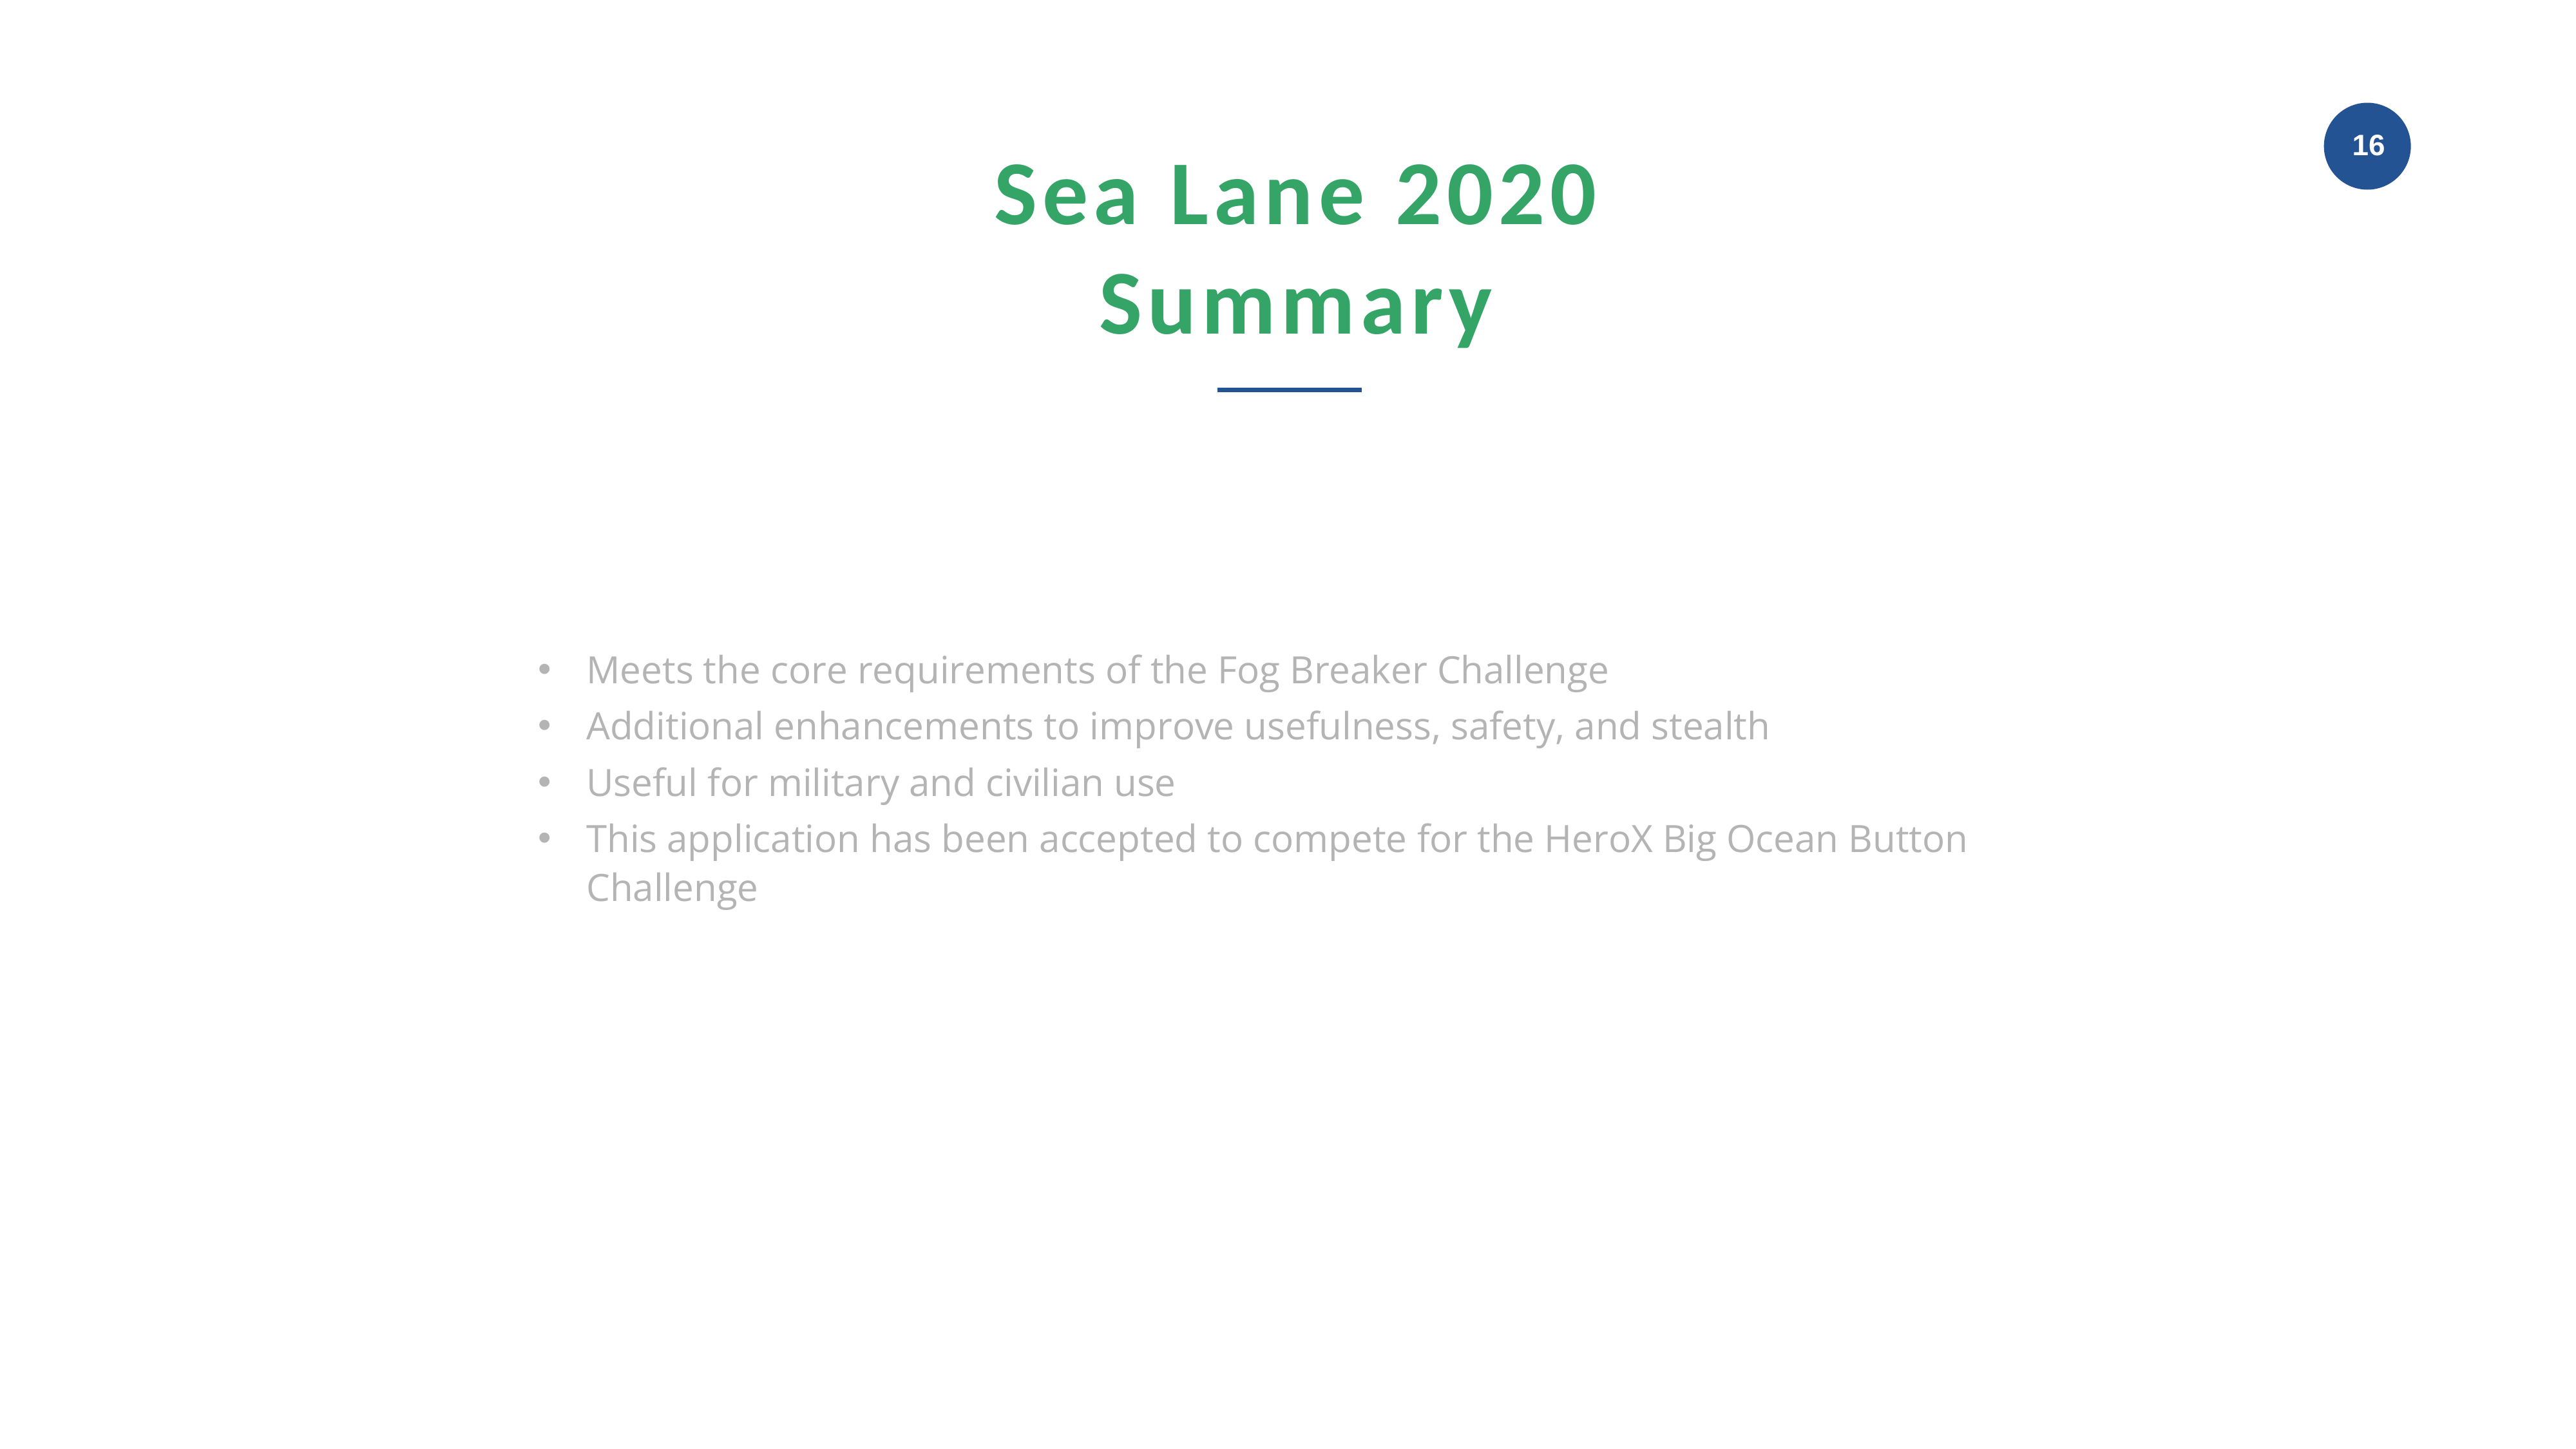

Sea Lane 2020
Summary
Meets the core requirements of the Fog Breaker Challenge
Additional enhancements to improve usefulness, safety, and stealth
Useful for military and civilian use
This application has been accepted to compete for the HeroX Big Ocean Button Challenge